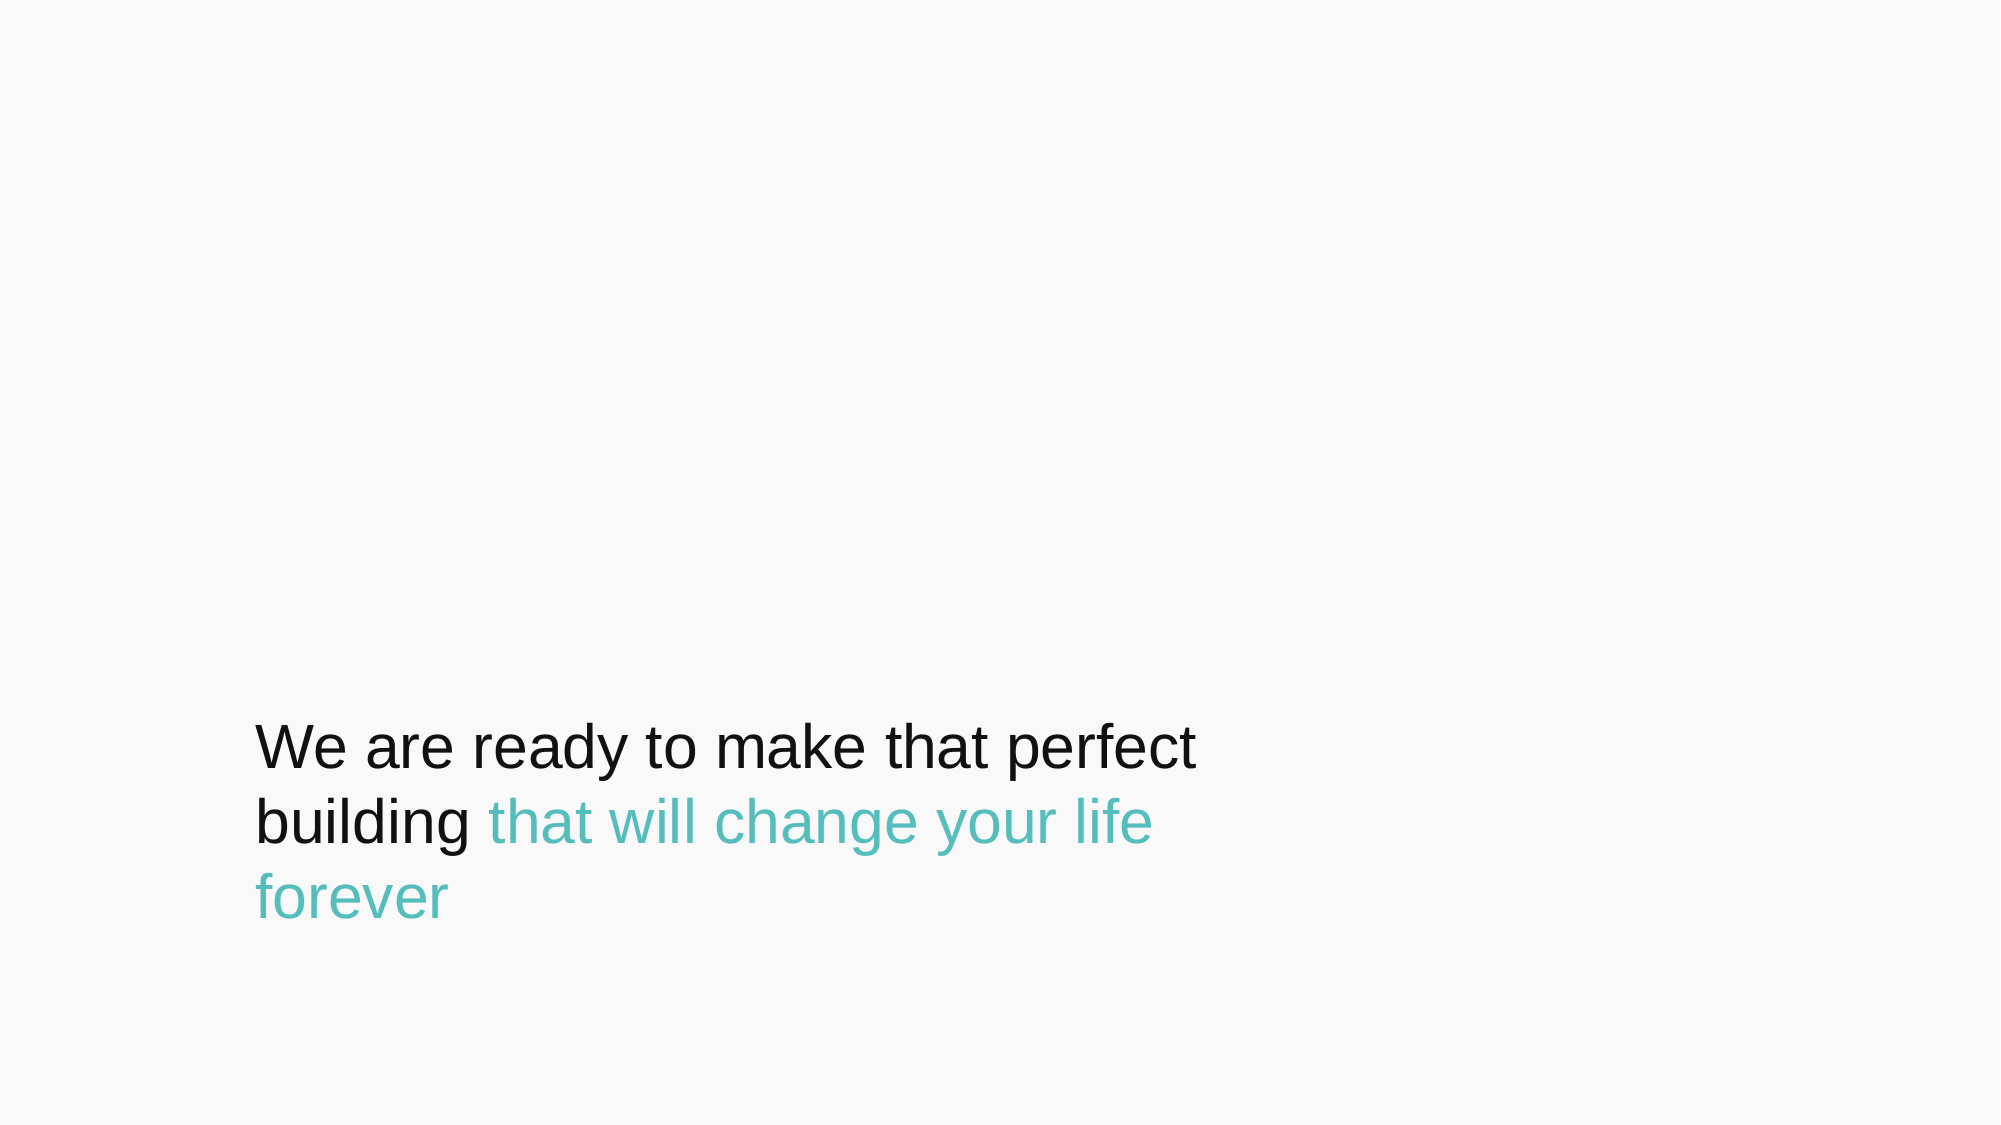

We are ready to make that perfect building that will change your life forever